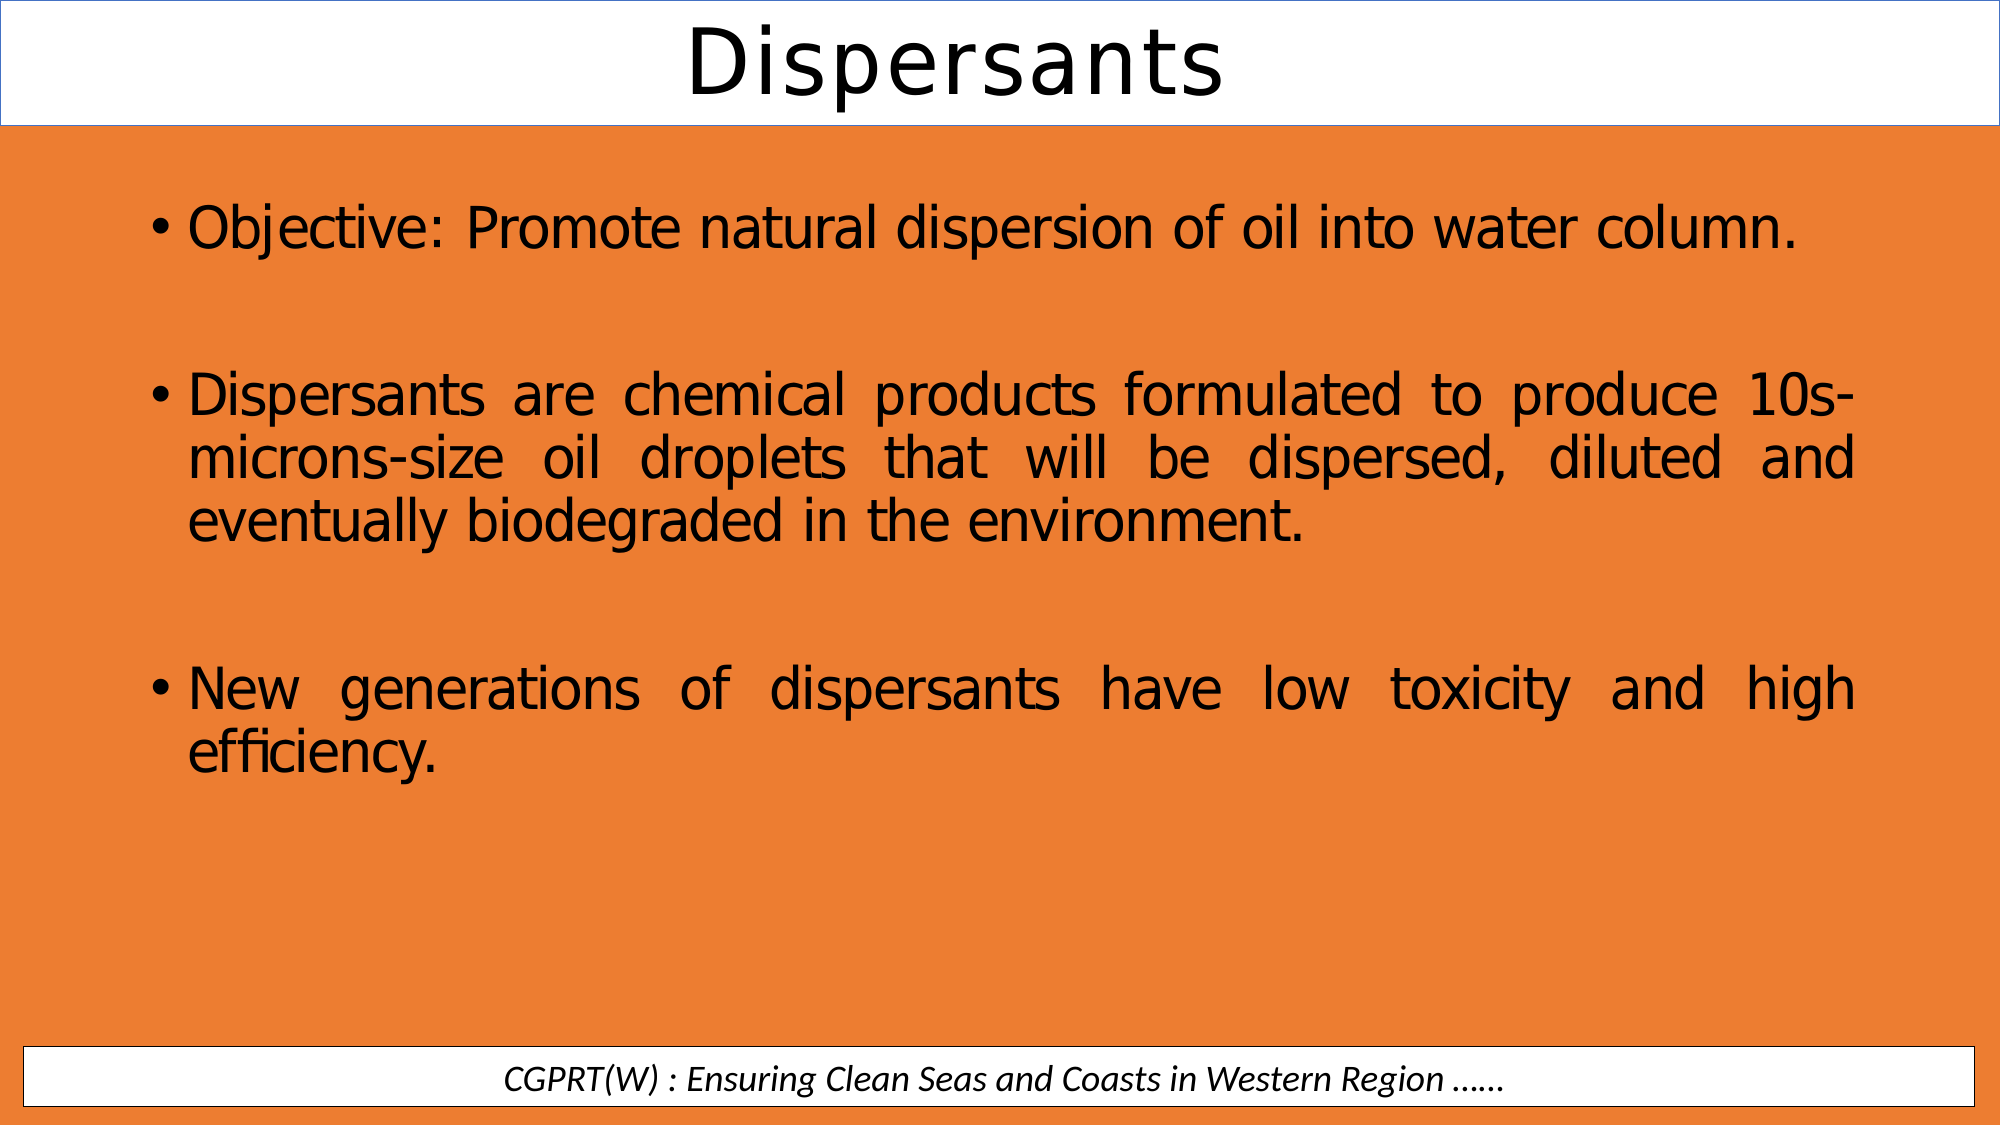

Dispersants
Objective: Promote natural dispersion of oil into water column.

Dispersants are chemical products formulated to produce 10s-microns-size oil droplets that will be dispersed, diluted and eventually biodegraded in the environment.

New generations of dispersants have low toxicity and high efficiency.

 CGPRT(W) : Ensuring Clean Seas and Coasts in Western Region ……